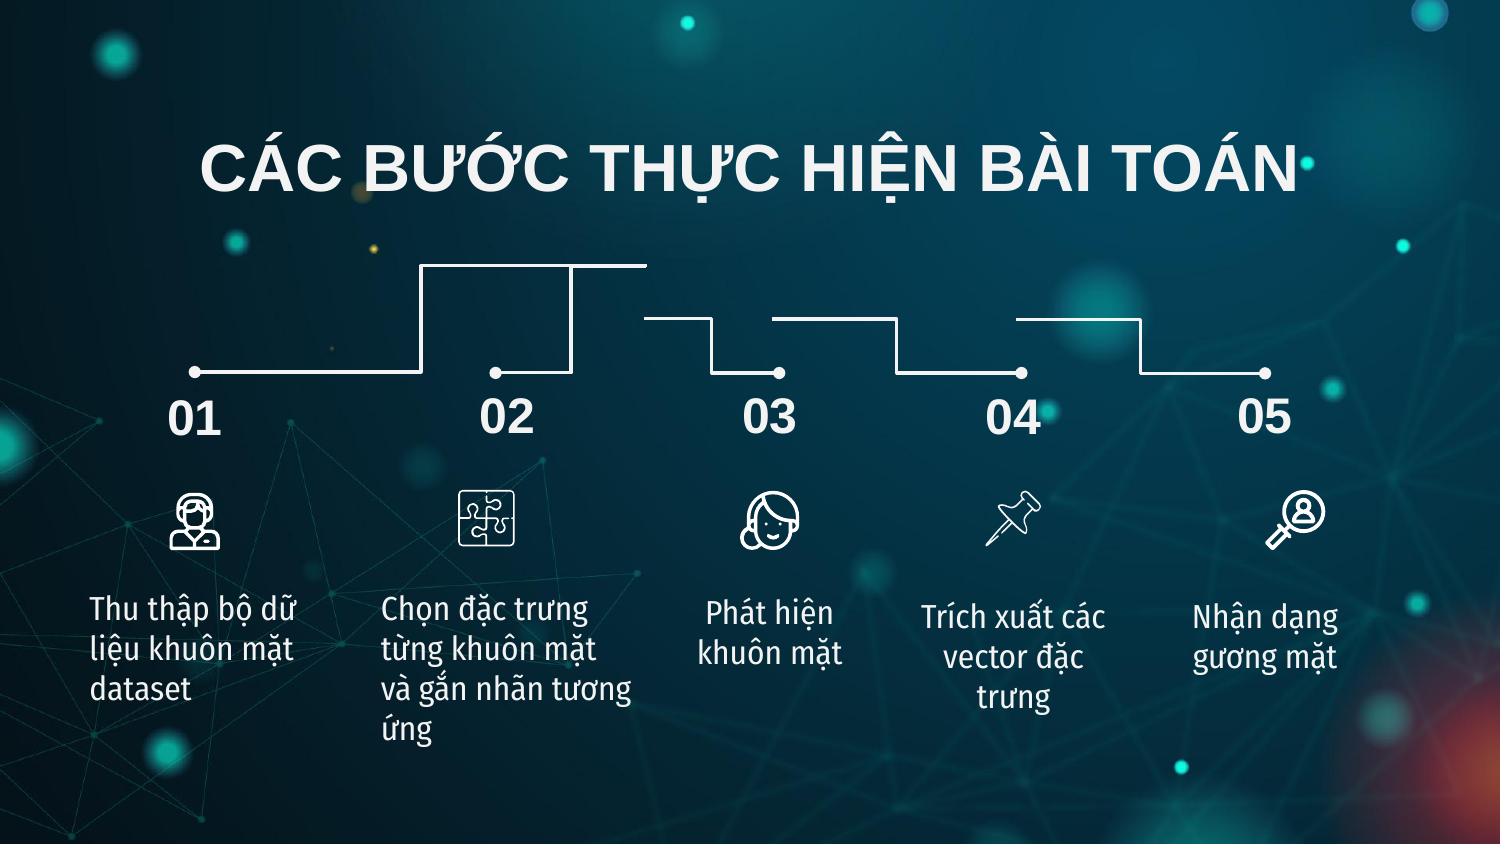

# CÁC BƯỚC THỰC HIỆN BÀI TOÁN
01
Thu thập bộ dữ liệu khuôn mặt
dataset
02
Chọn đặc trưng từng khuôn mặt và gắn nhãn tương ứng
03
Phát hiện khuôn mặt
05
Nhận dạng gương mặt
04
Trích xuất các vector đặc trưng